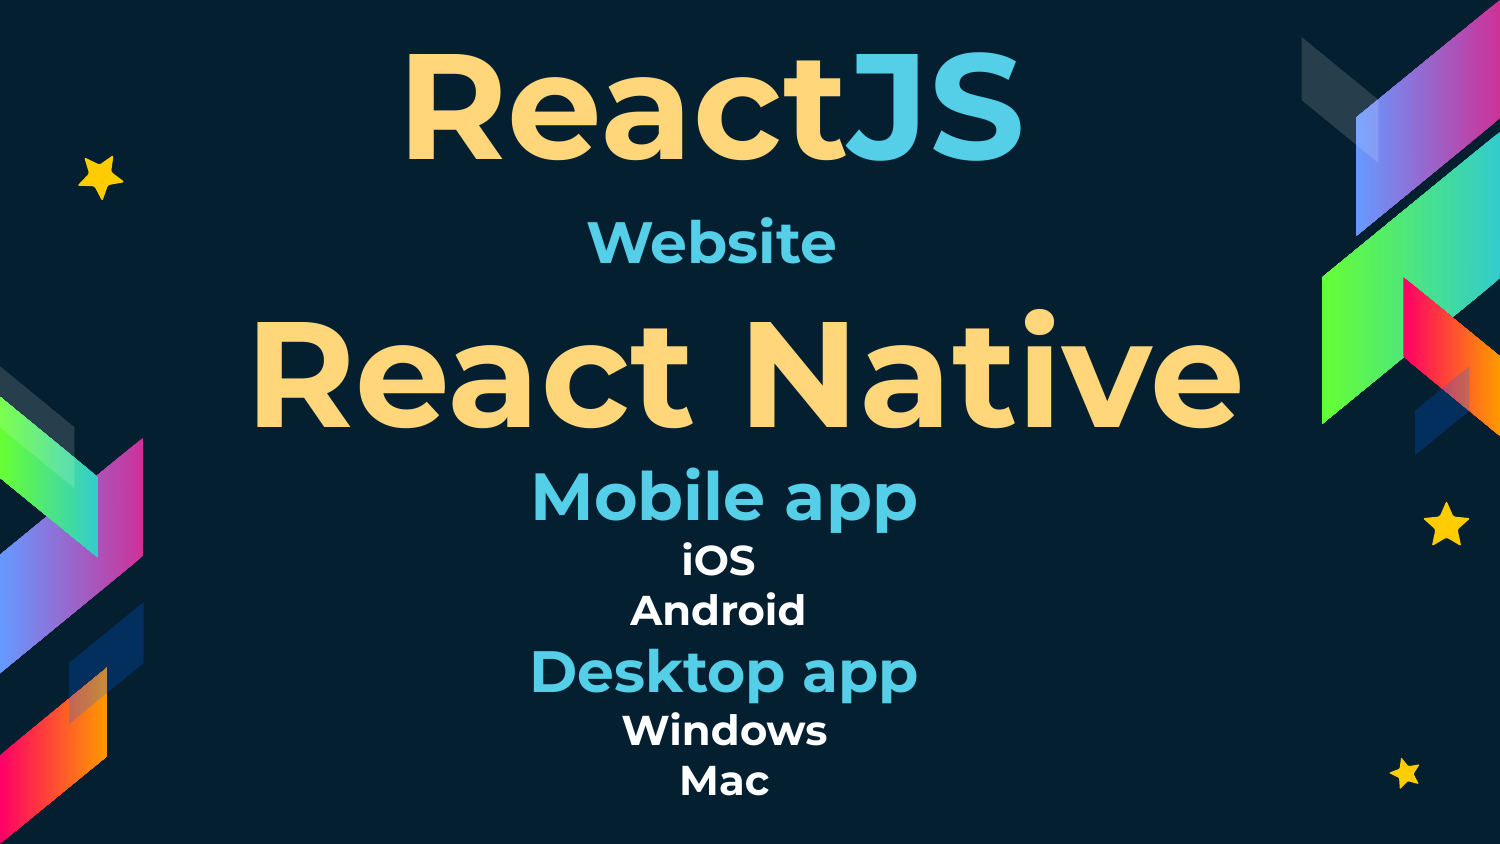

ReactJS
Website

React Native

Mobile app
iOS
Android
Desktop app
Windows
Mac